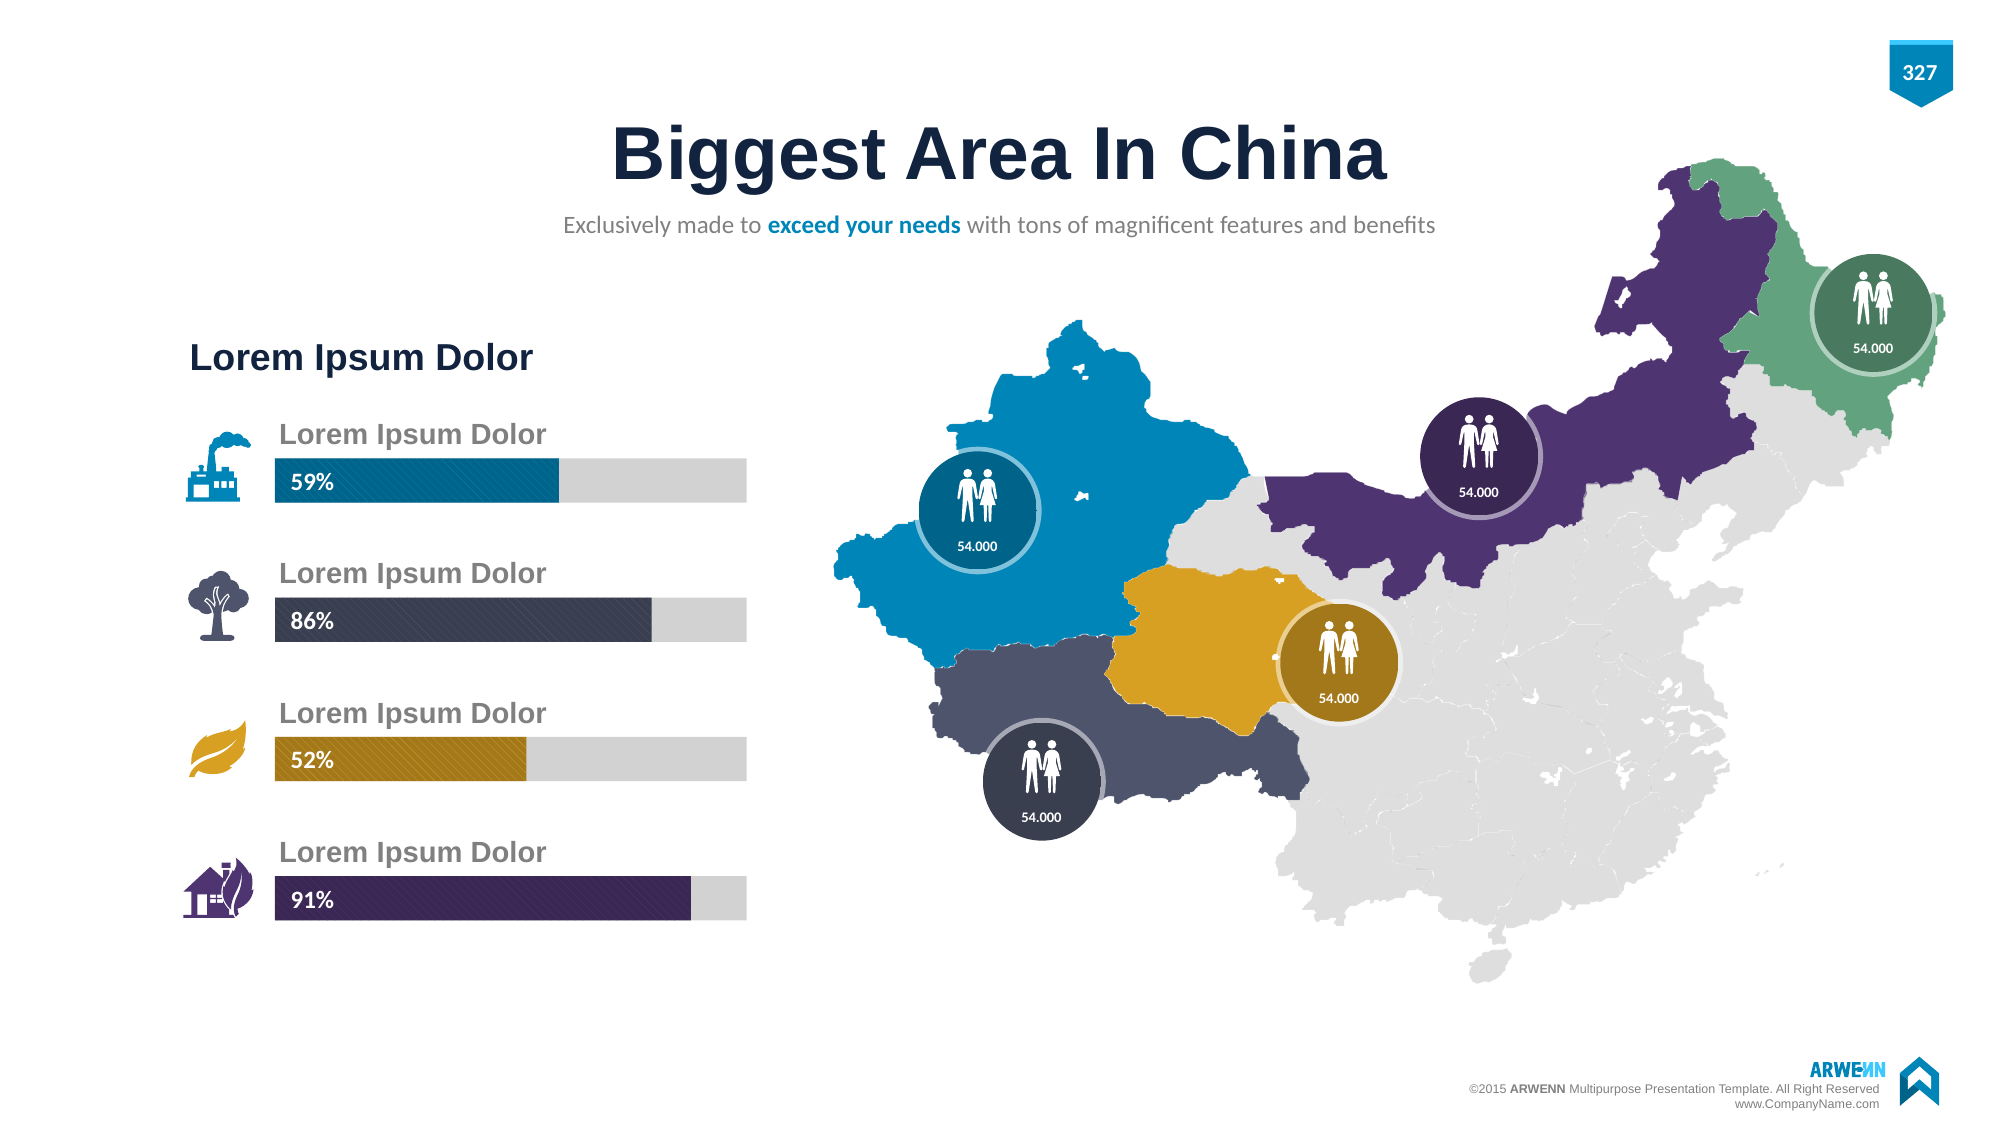

# Biggest Area In China

Exclusively made to exceed your needs with tons of magnificent features and benefits

54.000
Lorem Ipsum Dolor

54.000
Lorem Ipsum Dolor

54.000

59%
Lorem Ipsum Dolor

86%

54.000
Lorem Ipsum Dolor

54.000

52%
Lorem Ipsum Dolor

91%